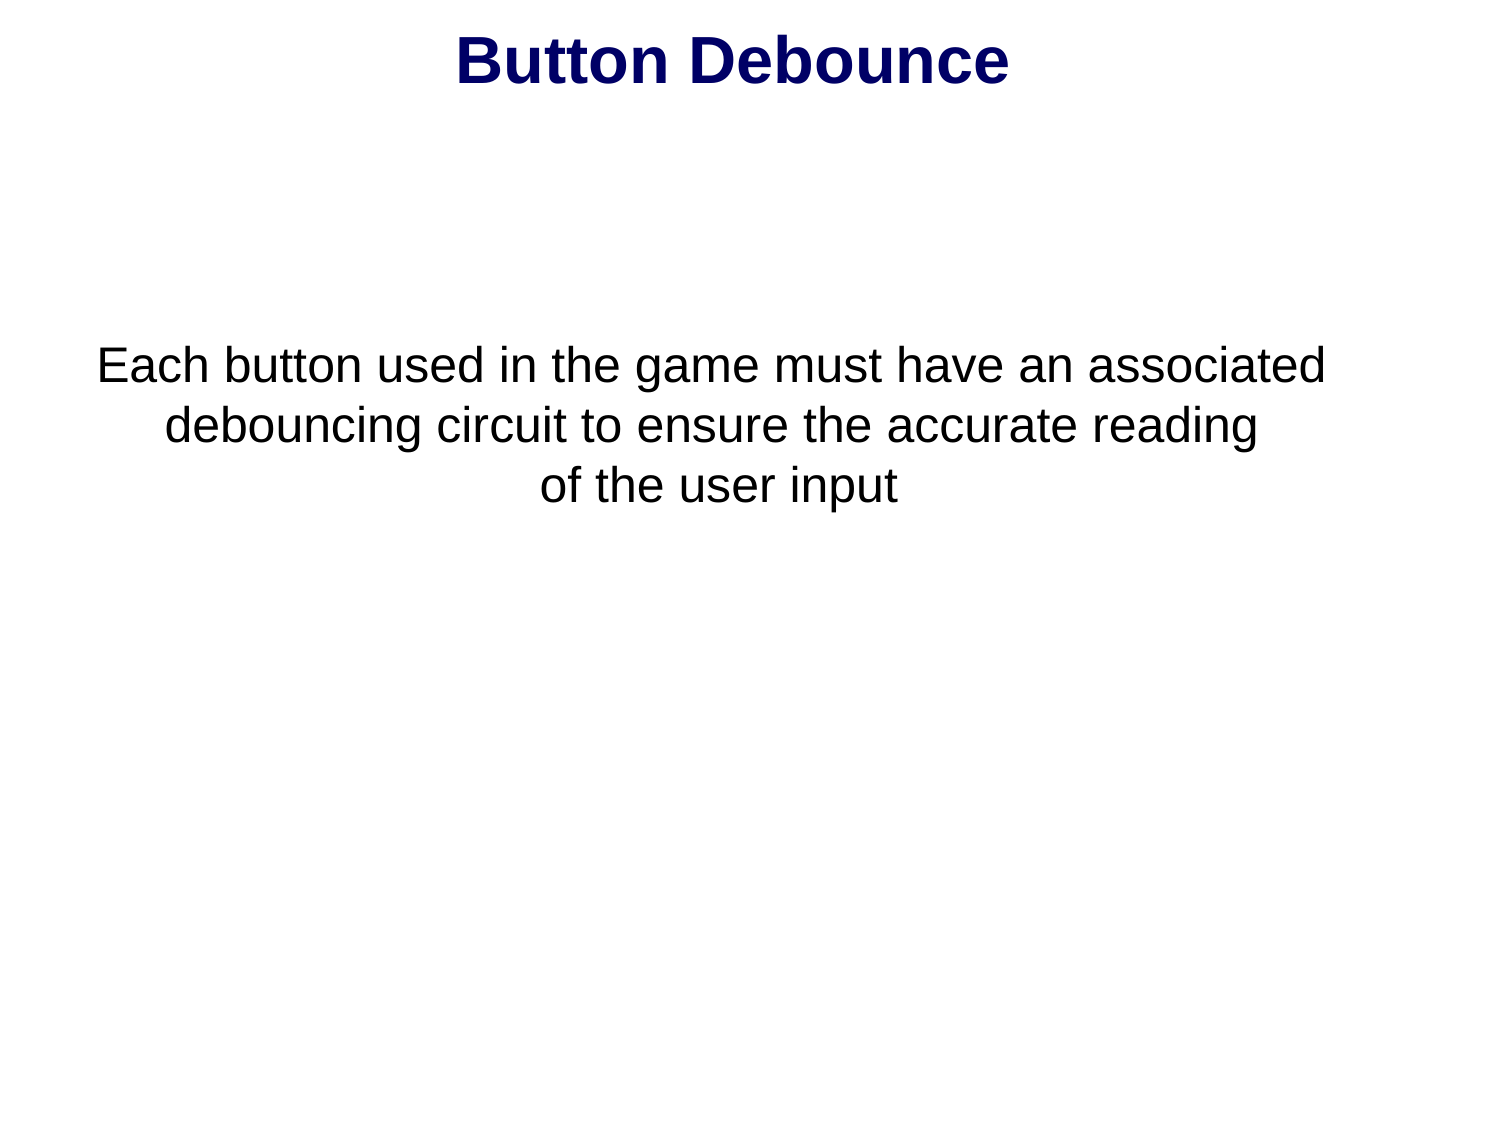

Button Debounce
Each button used in the game must have an associated
debouncing circuit to ensure the accurate reading
of the user input